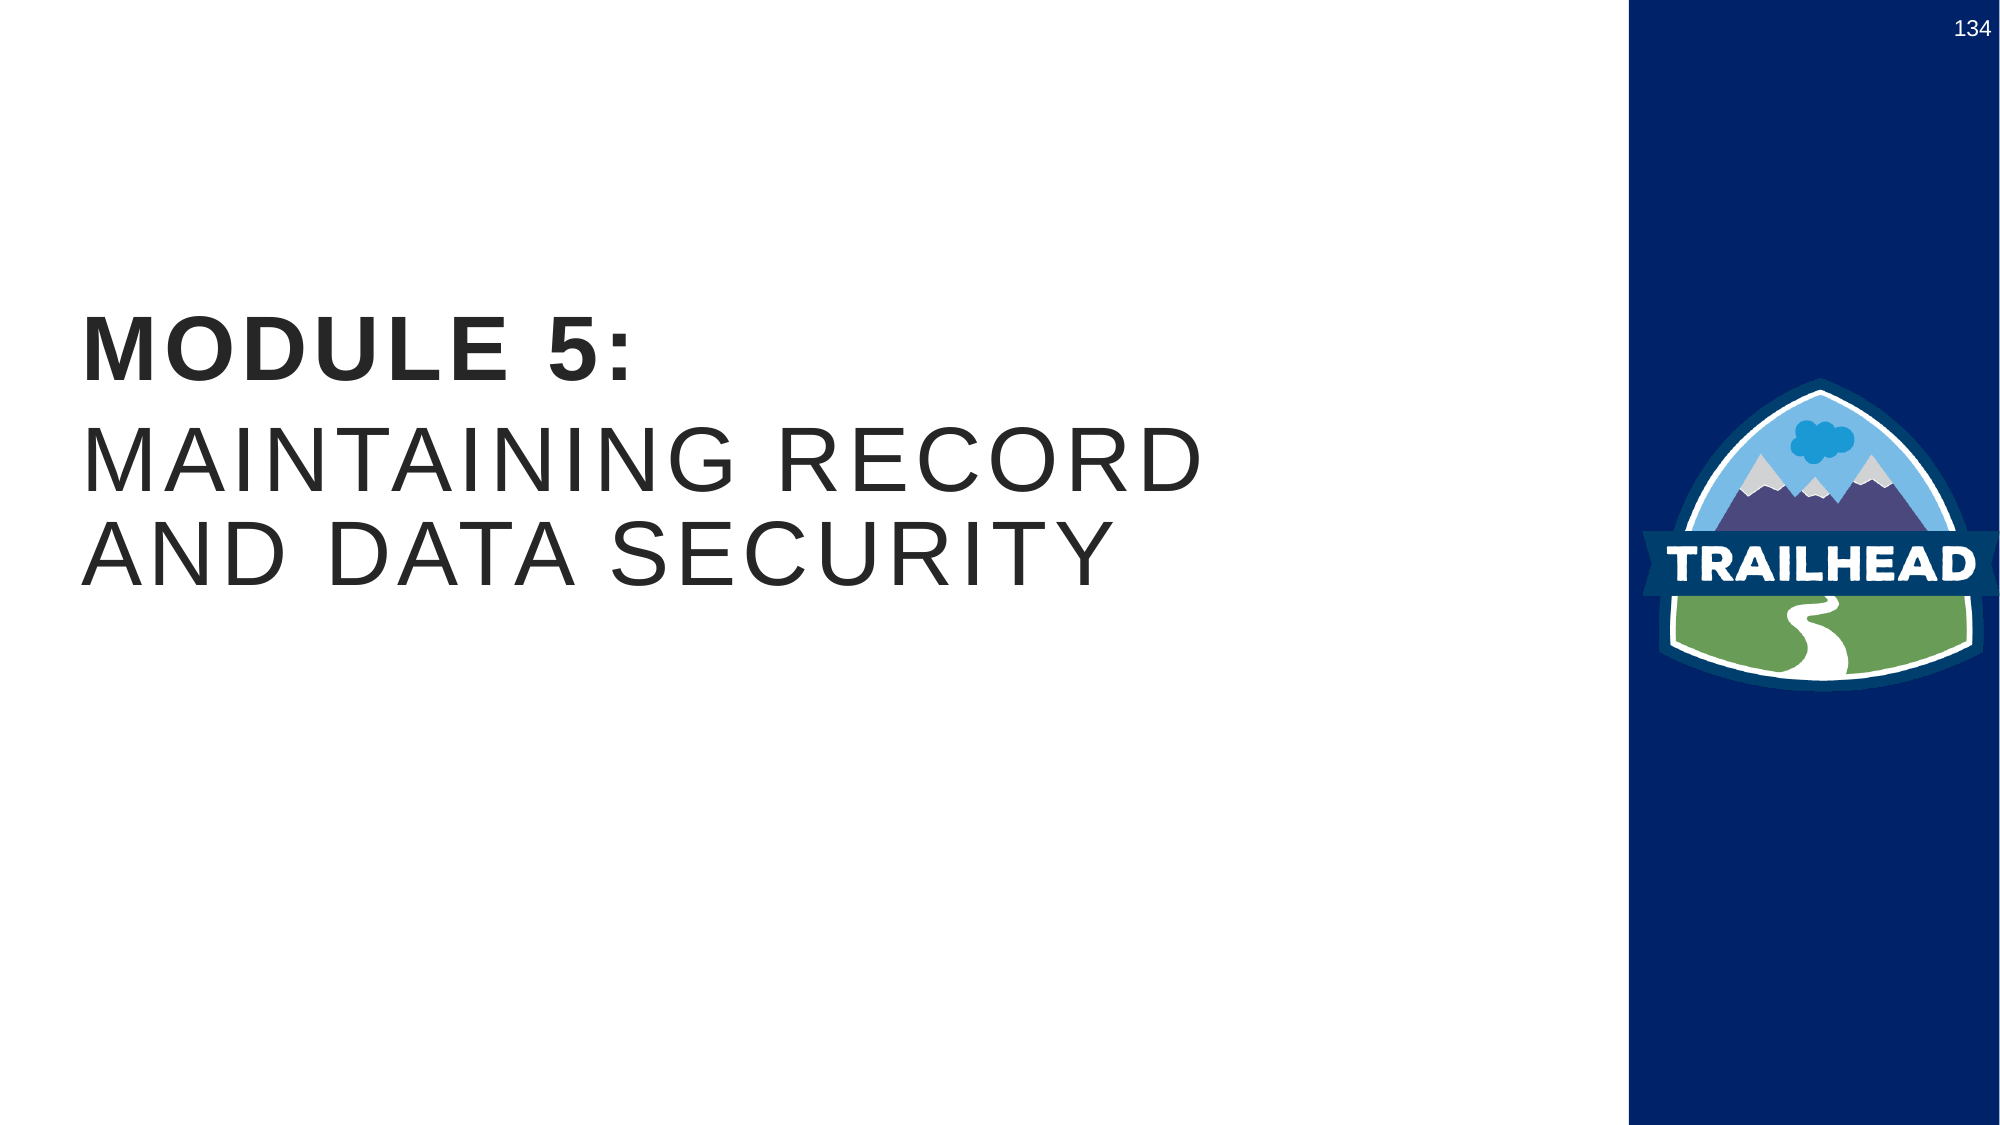

134
Module 5:
Maintaining Record and Data Security